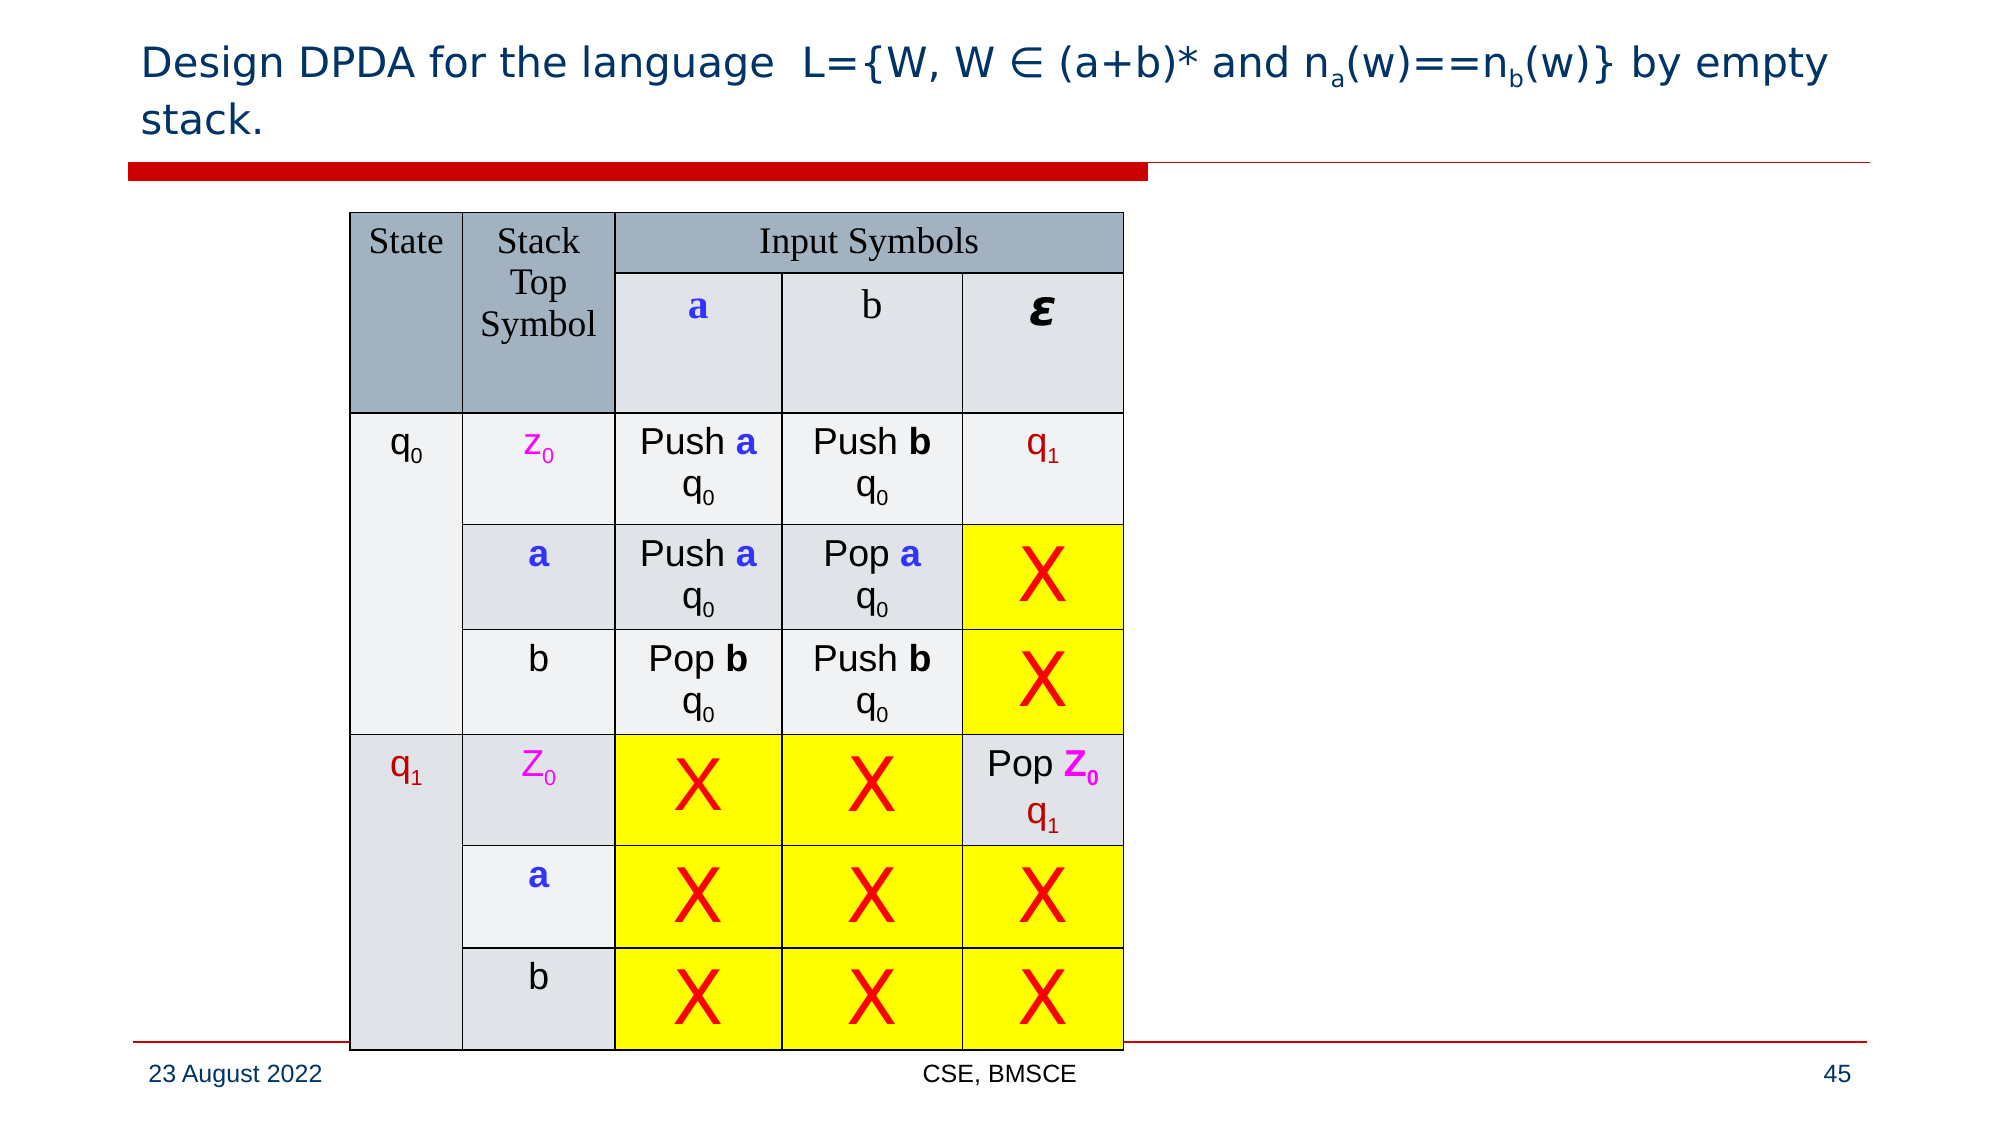

# Design DPDA for the language  L={W, W ∈ (a+b)* and na(w)==nb(w)} by empty stack.
| State | Stack Top Symbol | Input Symbols |  |  |
| --- | --- | --- | --- | --- |
|  |  | a | b | 𝞮 |
| q0 | z0 | Push a q0 | Push b q0 | q1 |
|  | a | Push a q0 | Pop a q0 | X |
|  | b | Pop b q0 | Push b q0 | X |
| q1 | Z0 | X | X | Pop Z0 q1 |
|  | a | X | X | X |
|  | b | X | X | X |
CSE, BMSCE
45
23 August 2022